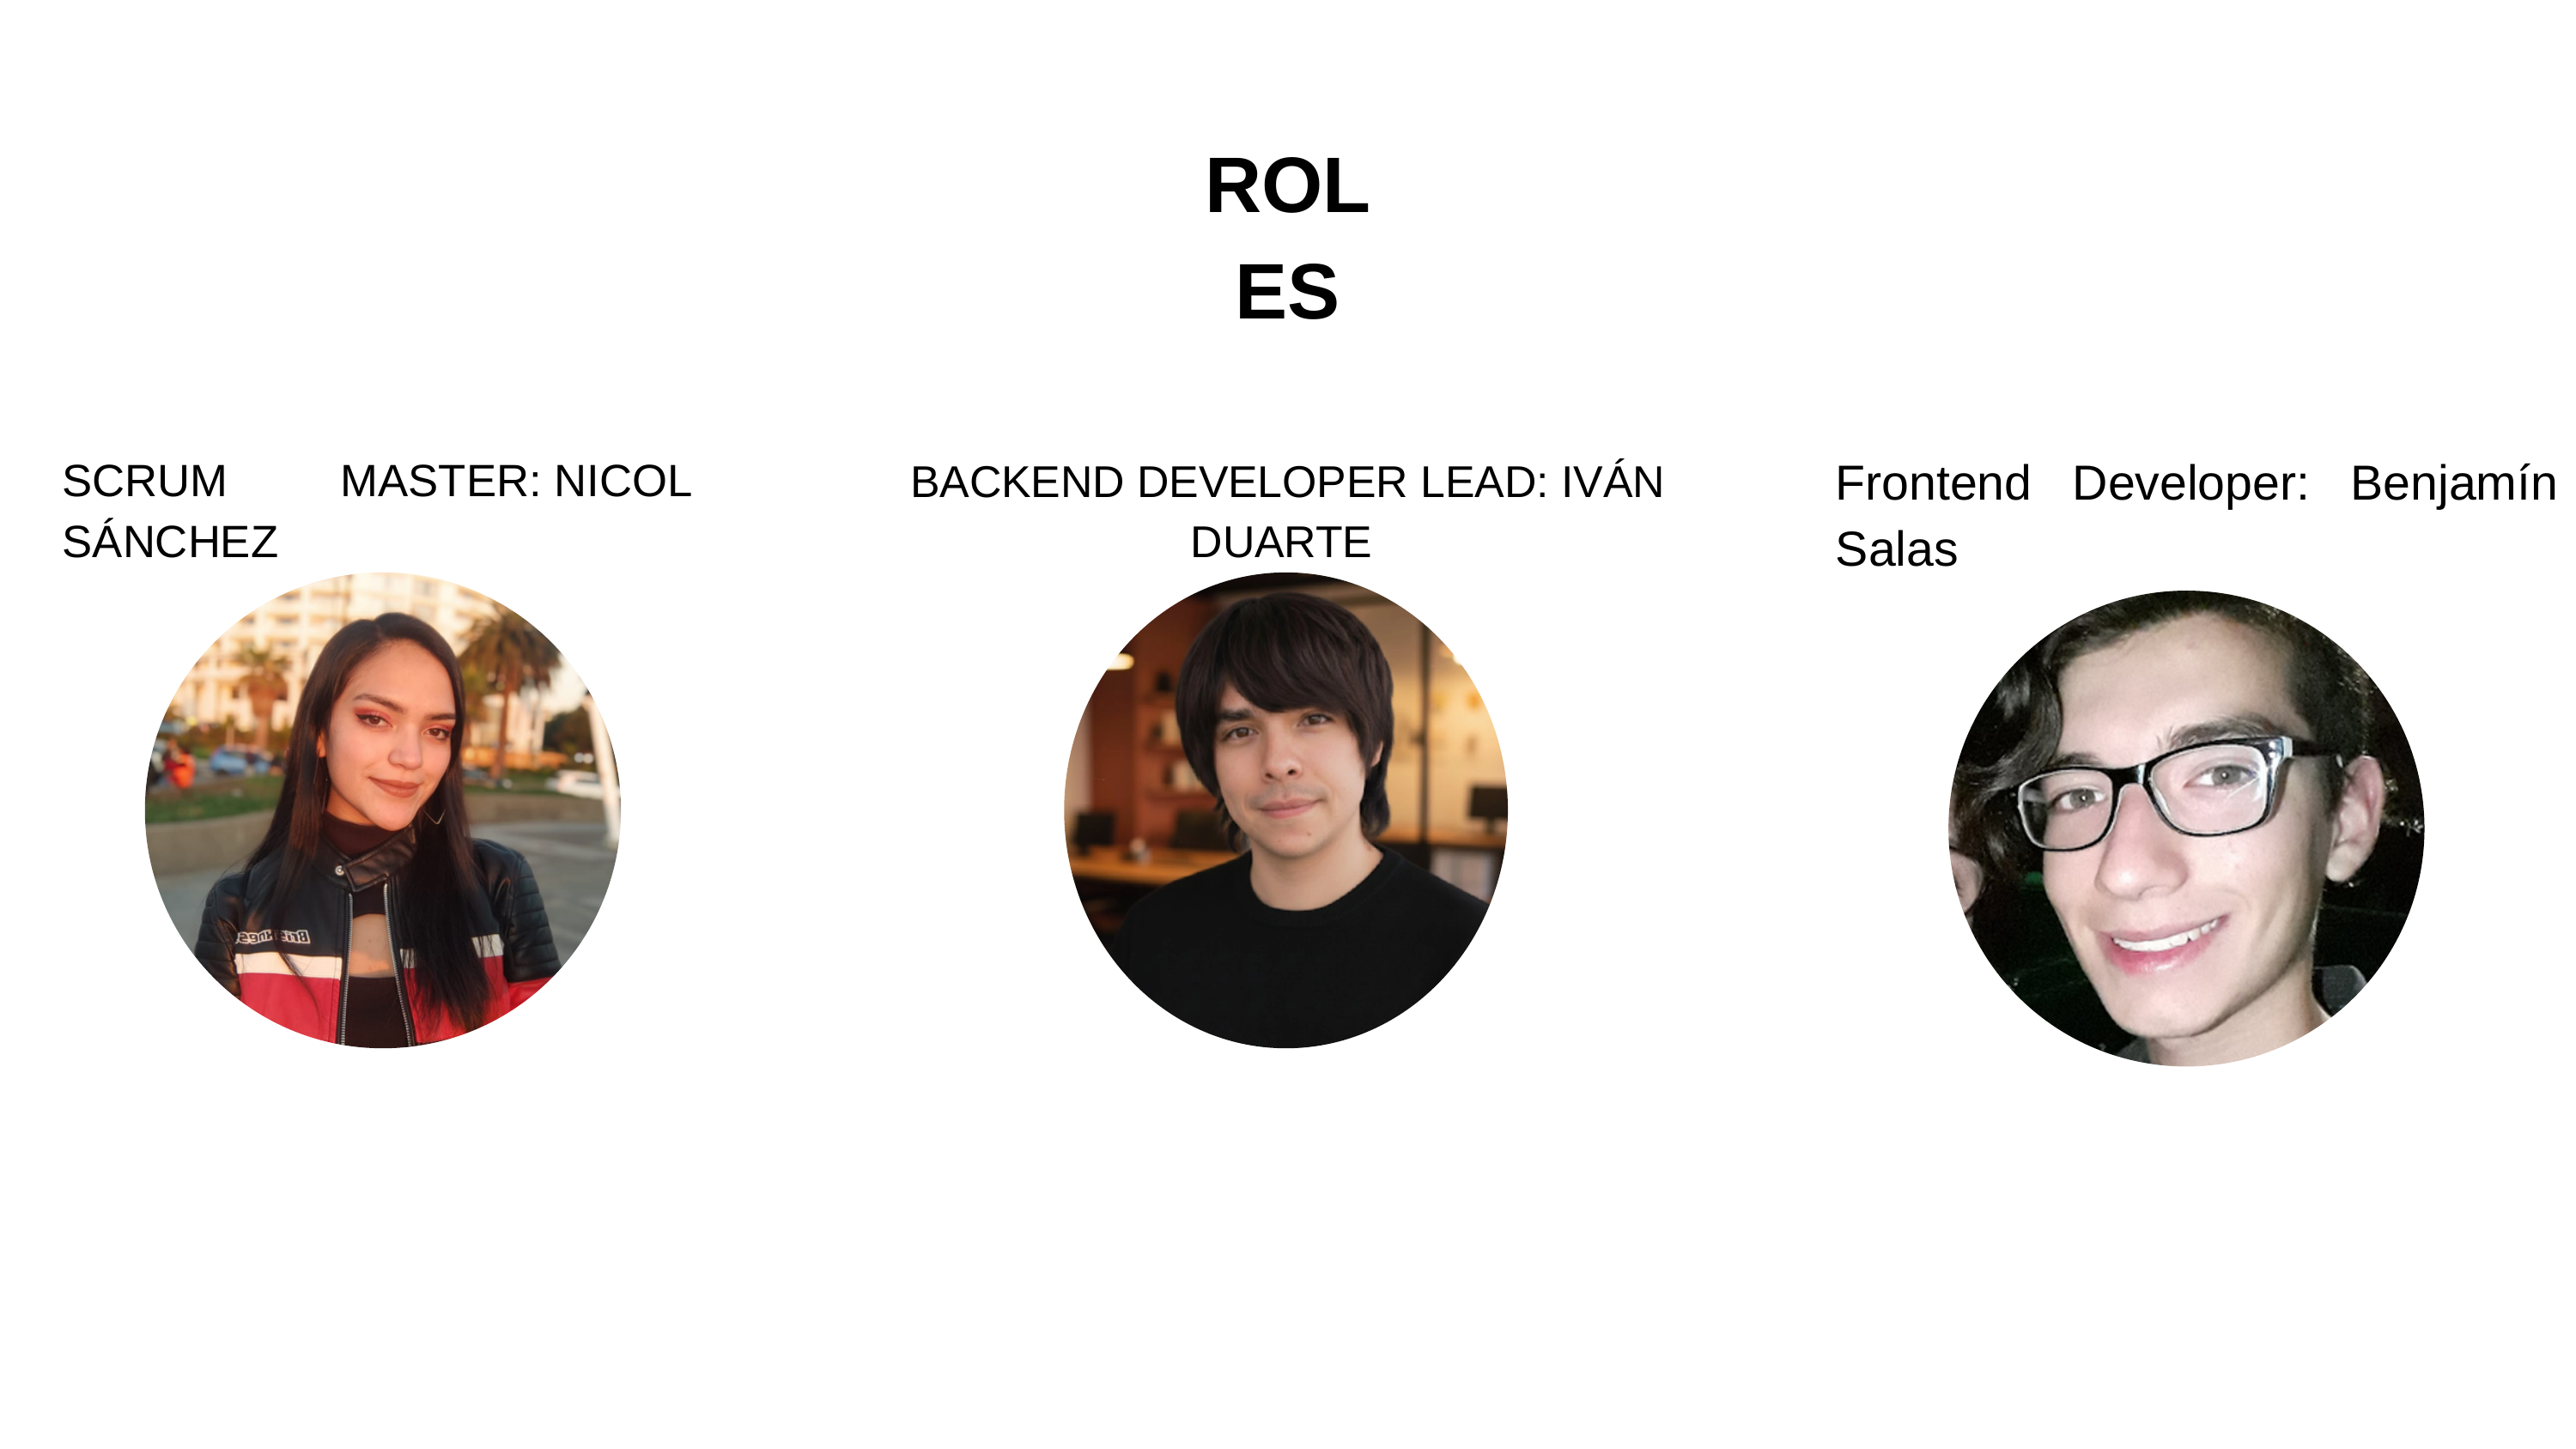

ROLES
Frontend Developer: Benjamín Salas
SCRUM MASTER: NICOL SÁNCHEZ
BACKEND DEVELOPER LEAD: IVÁN DUARTE